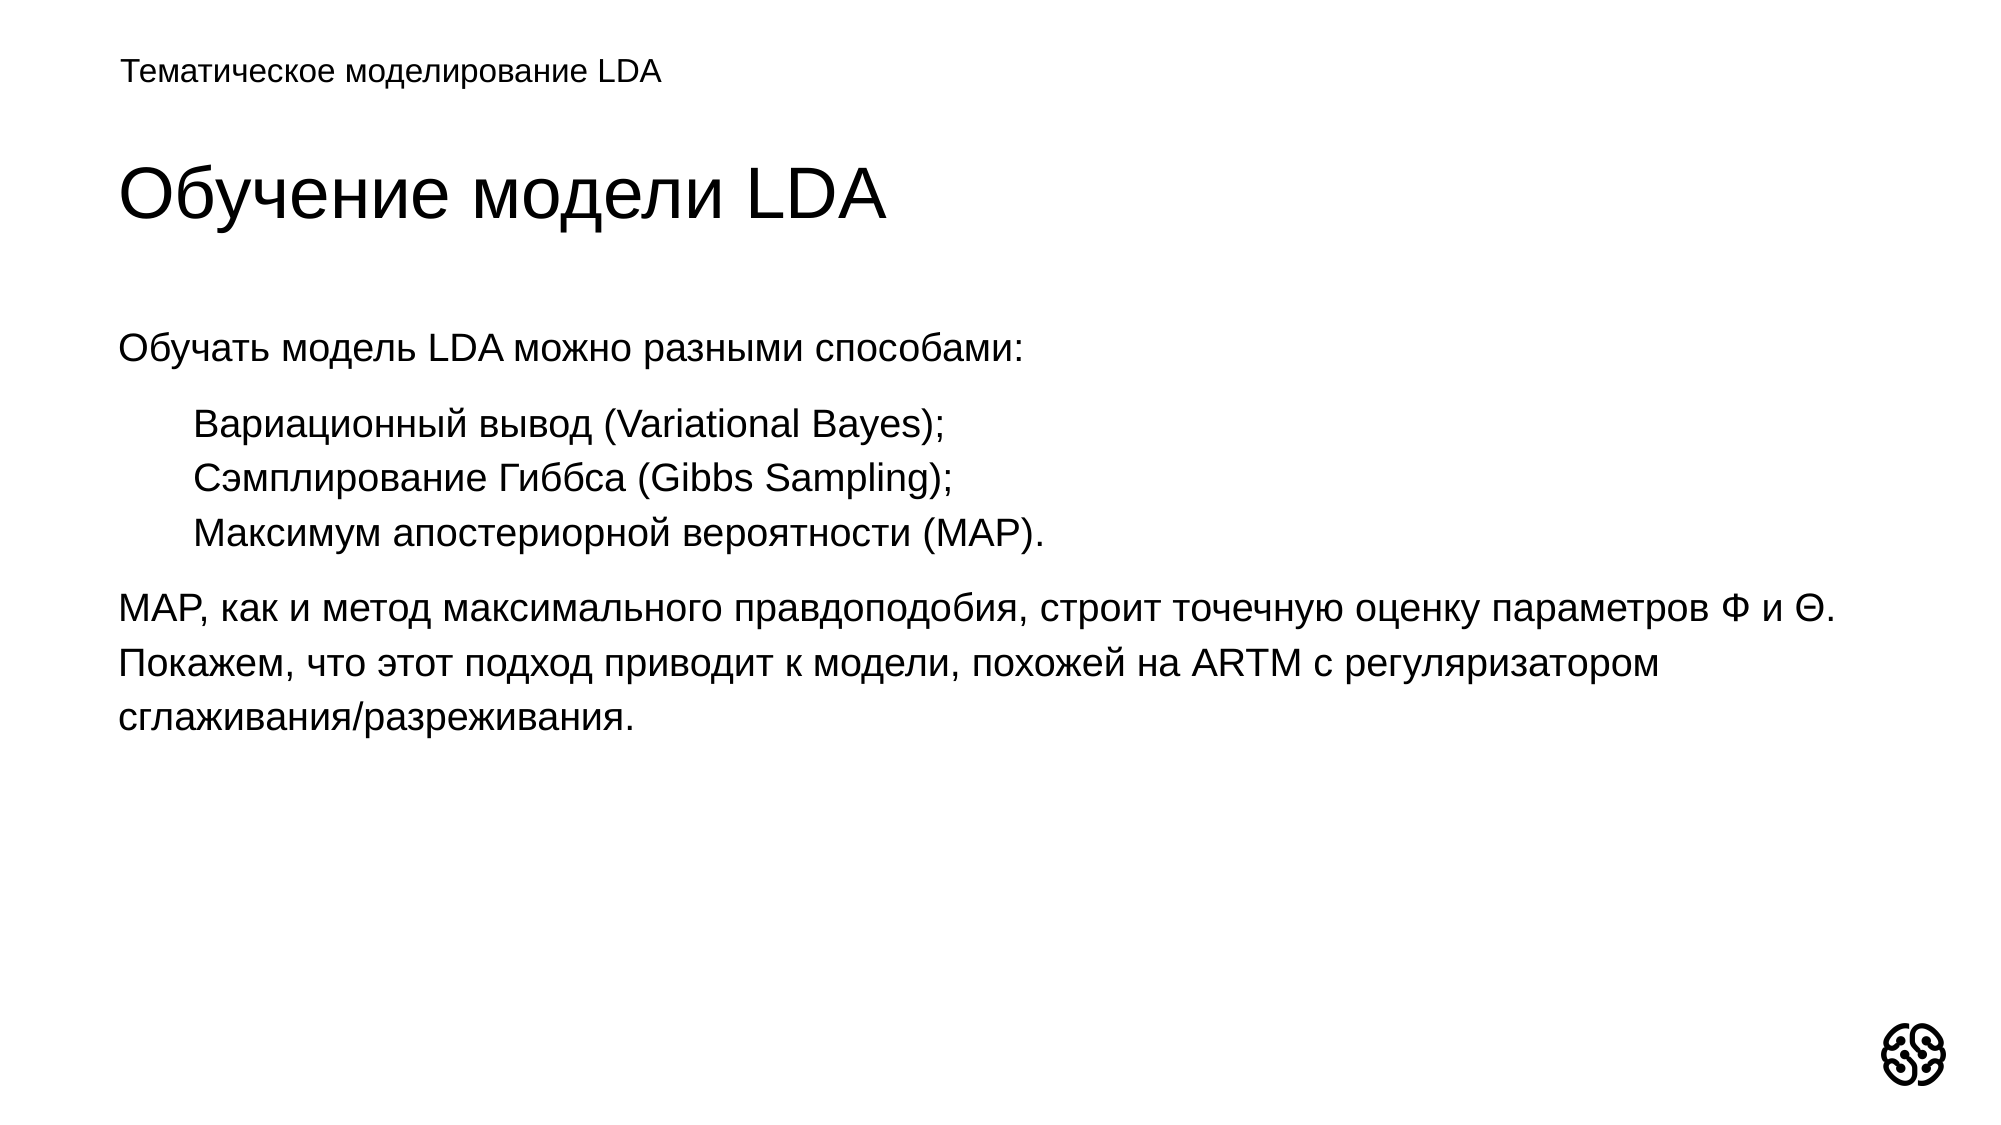

Тематическое моделирование LDA
Обучение модели LDA
Обучать модель LDA можно разными способами:
Вариационный вывод (Variational Bayes);
Сэмплирование Гиббса (Gibbs Sampling);
Максимум апостериорной вероятности (MAP).
MAP, как и метод максимального правдоподобия, строит точечную оценку параметров Ф и Θ.
Покажем, что этот подход приводит к модели, похожей на ARTM с регуляризатором сглаживания/разреживания.